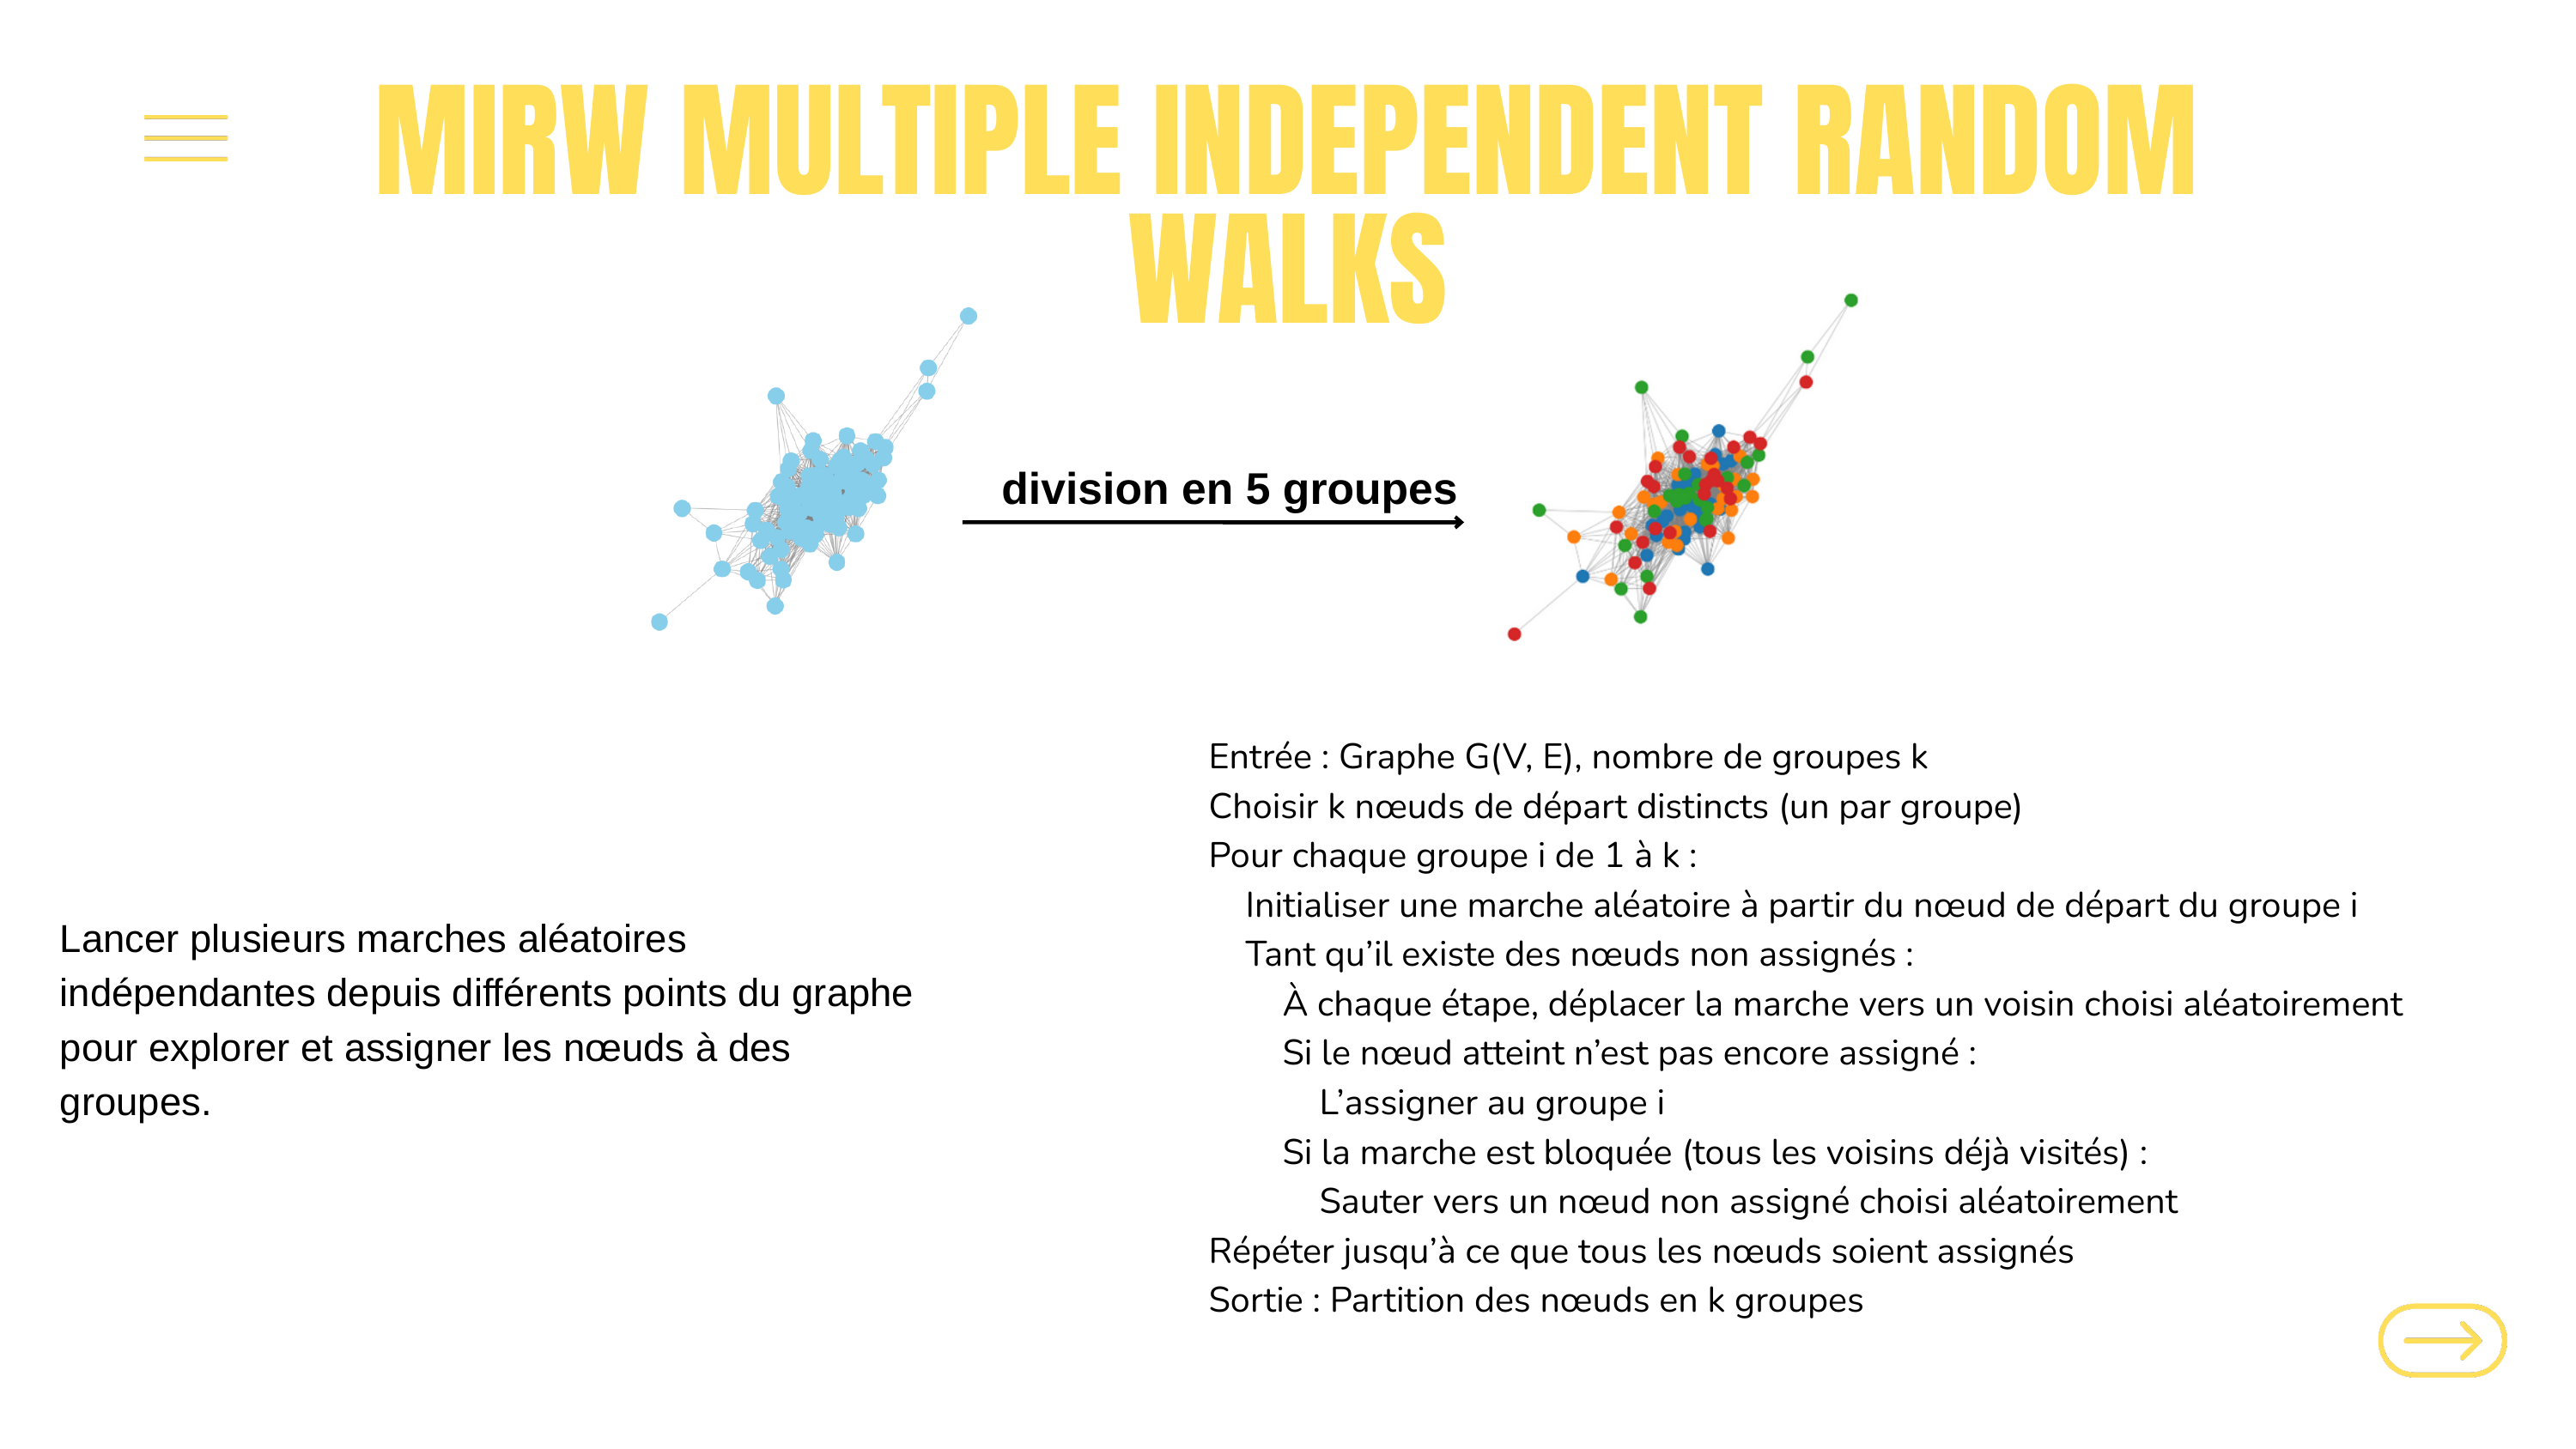

MIRW MULTIPLE INDEPENDENT RANDOM WALKS

division en 5 groupes

Entrée : Graphe G(V, E), nombre de groupes k
Choisir k nœuds de départ distincts (un par groupe)
Pour chaque groupe i de 1 à k :
    Initialiser une marche aléatoire à partir du nœud de départ du groupe i
    Tant qu’il existe des nœuds non assignés :
        À chaque étape, déplacer la marche vers un voisin choisi aléatoirement
        Si le nœud atteint n’est pas encore assigné :
            L’assigner au groupe i
        Si la marche est bloquée (tous les voisins déjà visités) :
            Sauter vers un nœud non assigné choisi aléatoirement
Répéter jusqu’à ce que tous les nœuds soient assignés
Sortie : Partition des nœuds en k groupes

Lancer plusieurs marches aléatoires indépendantes depuis différents points du graphe pour explorer et assigner les nœuds à des groupes.